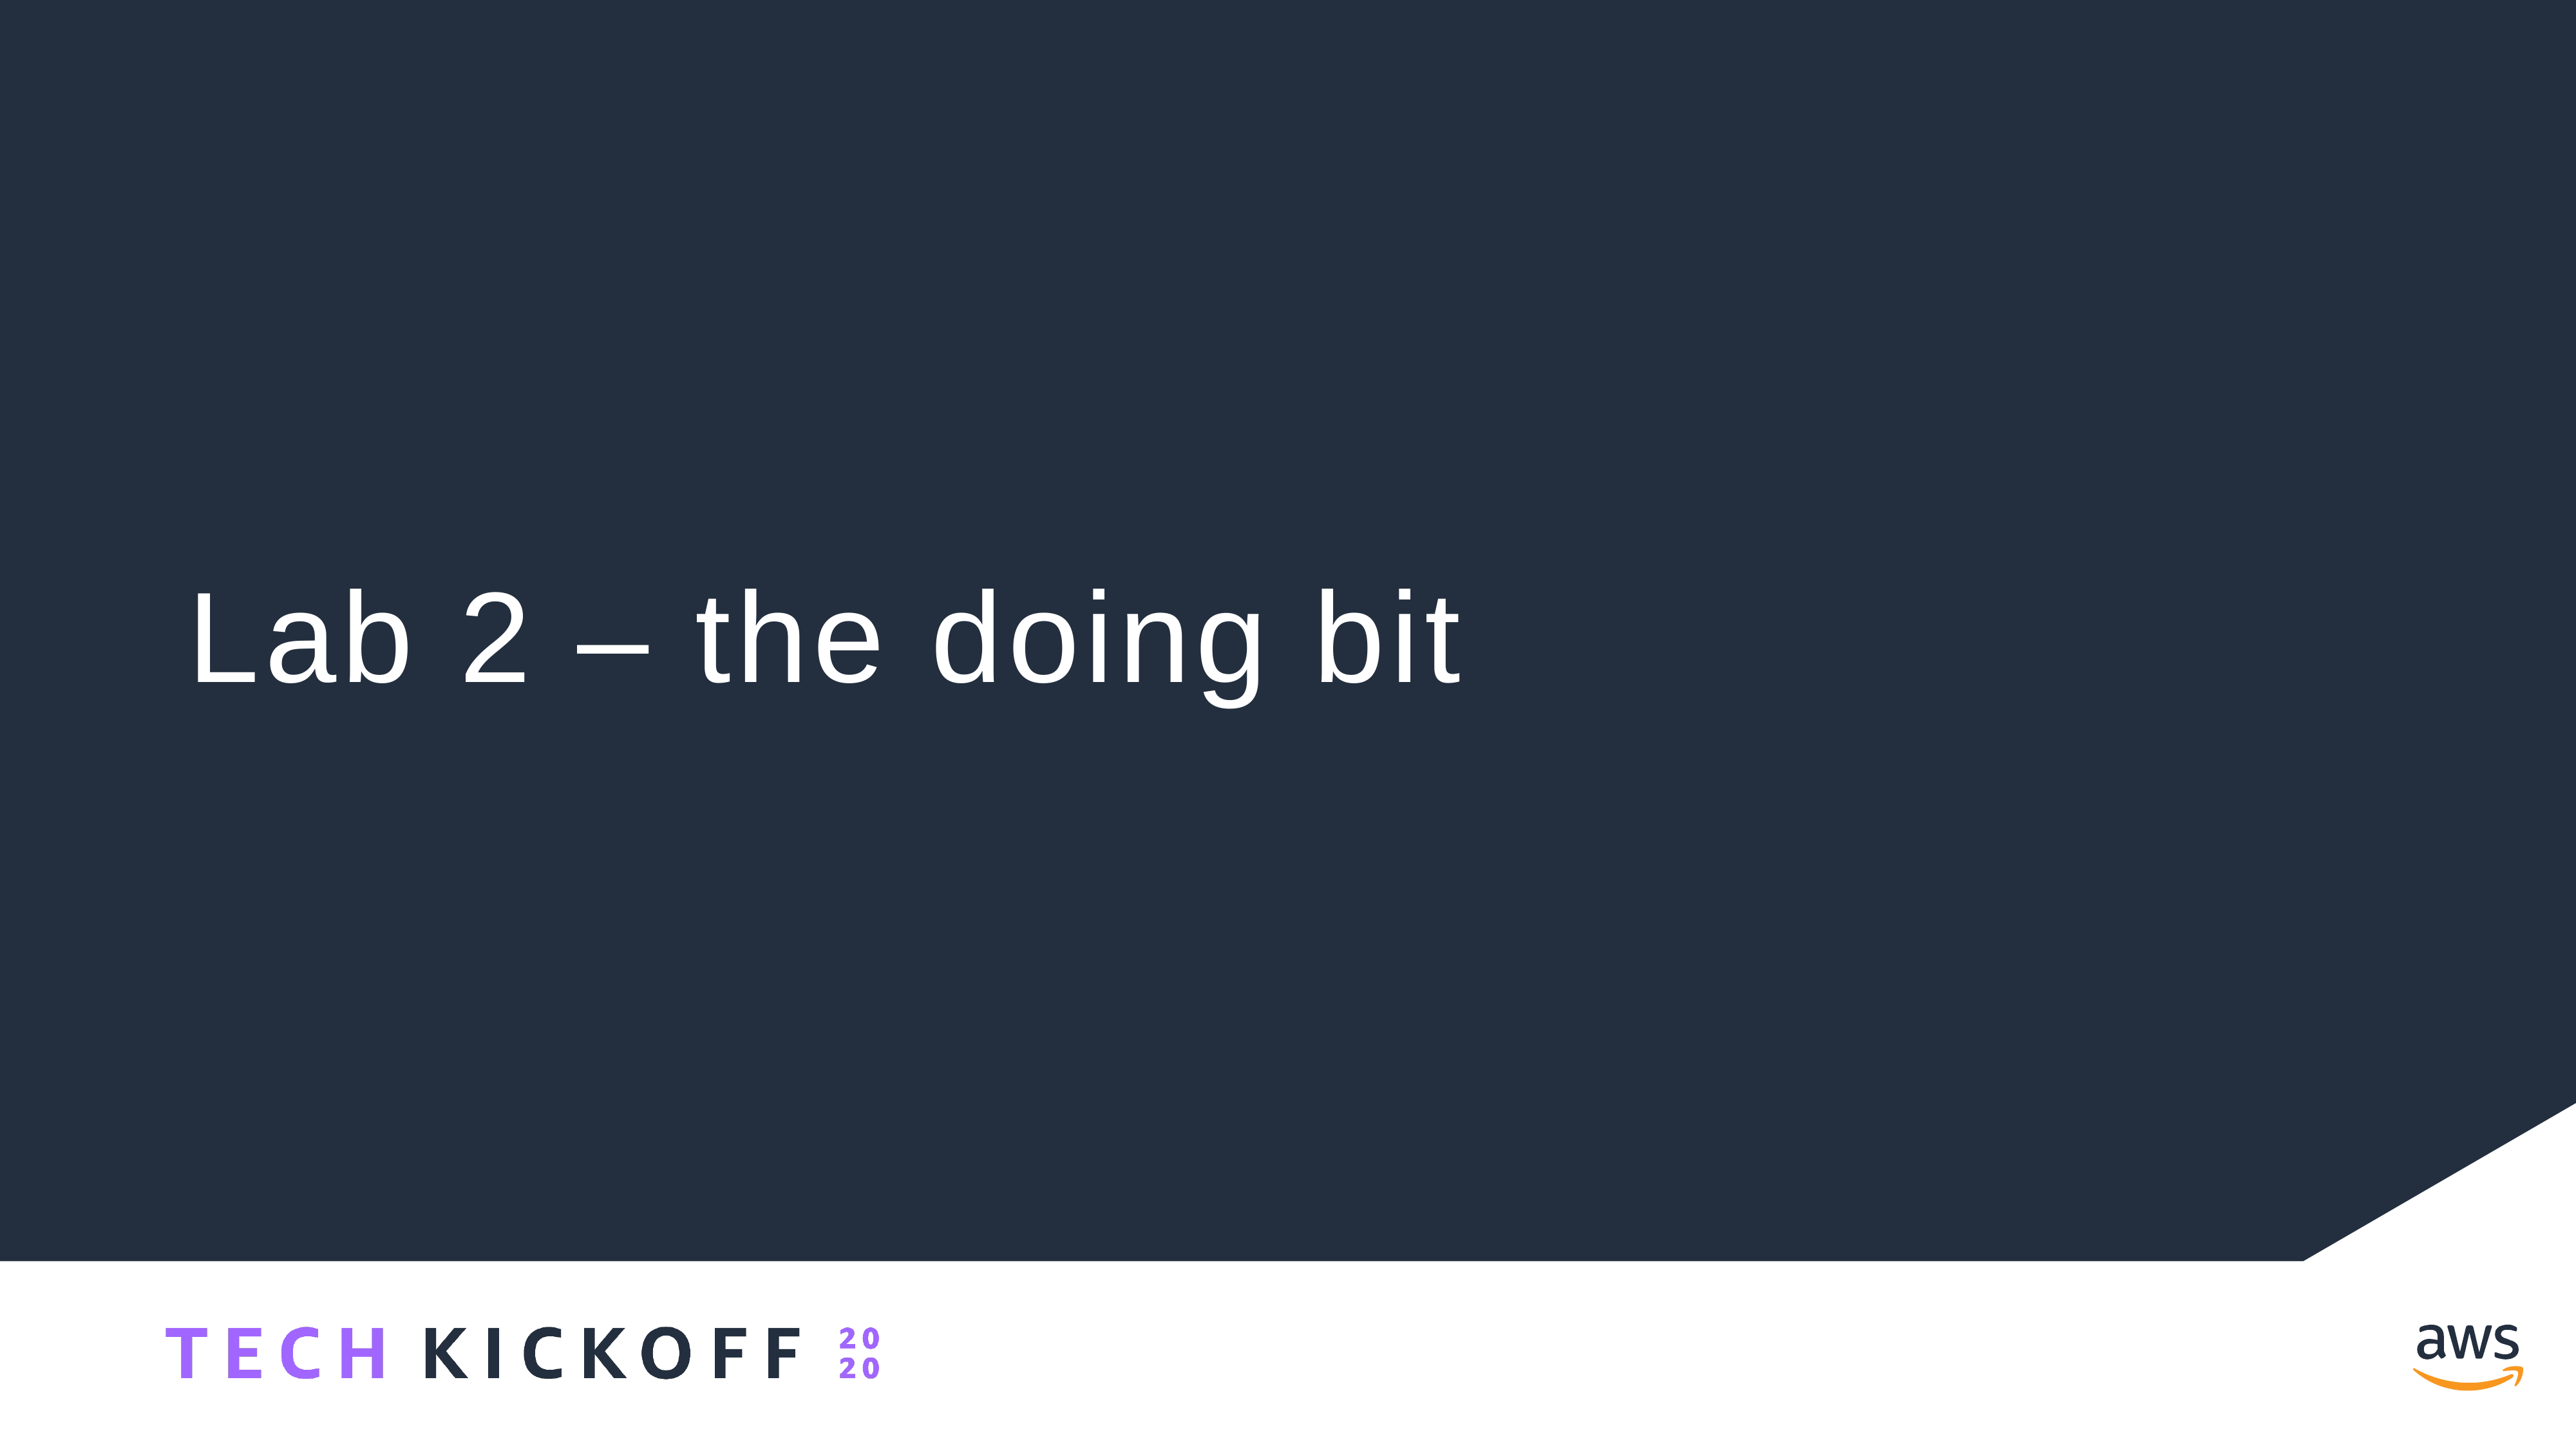

# Lab 2 – the doing bit